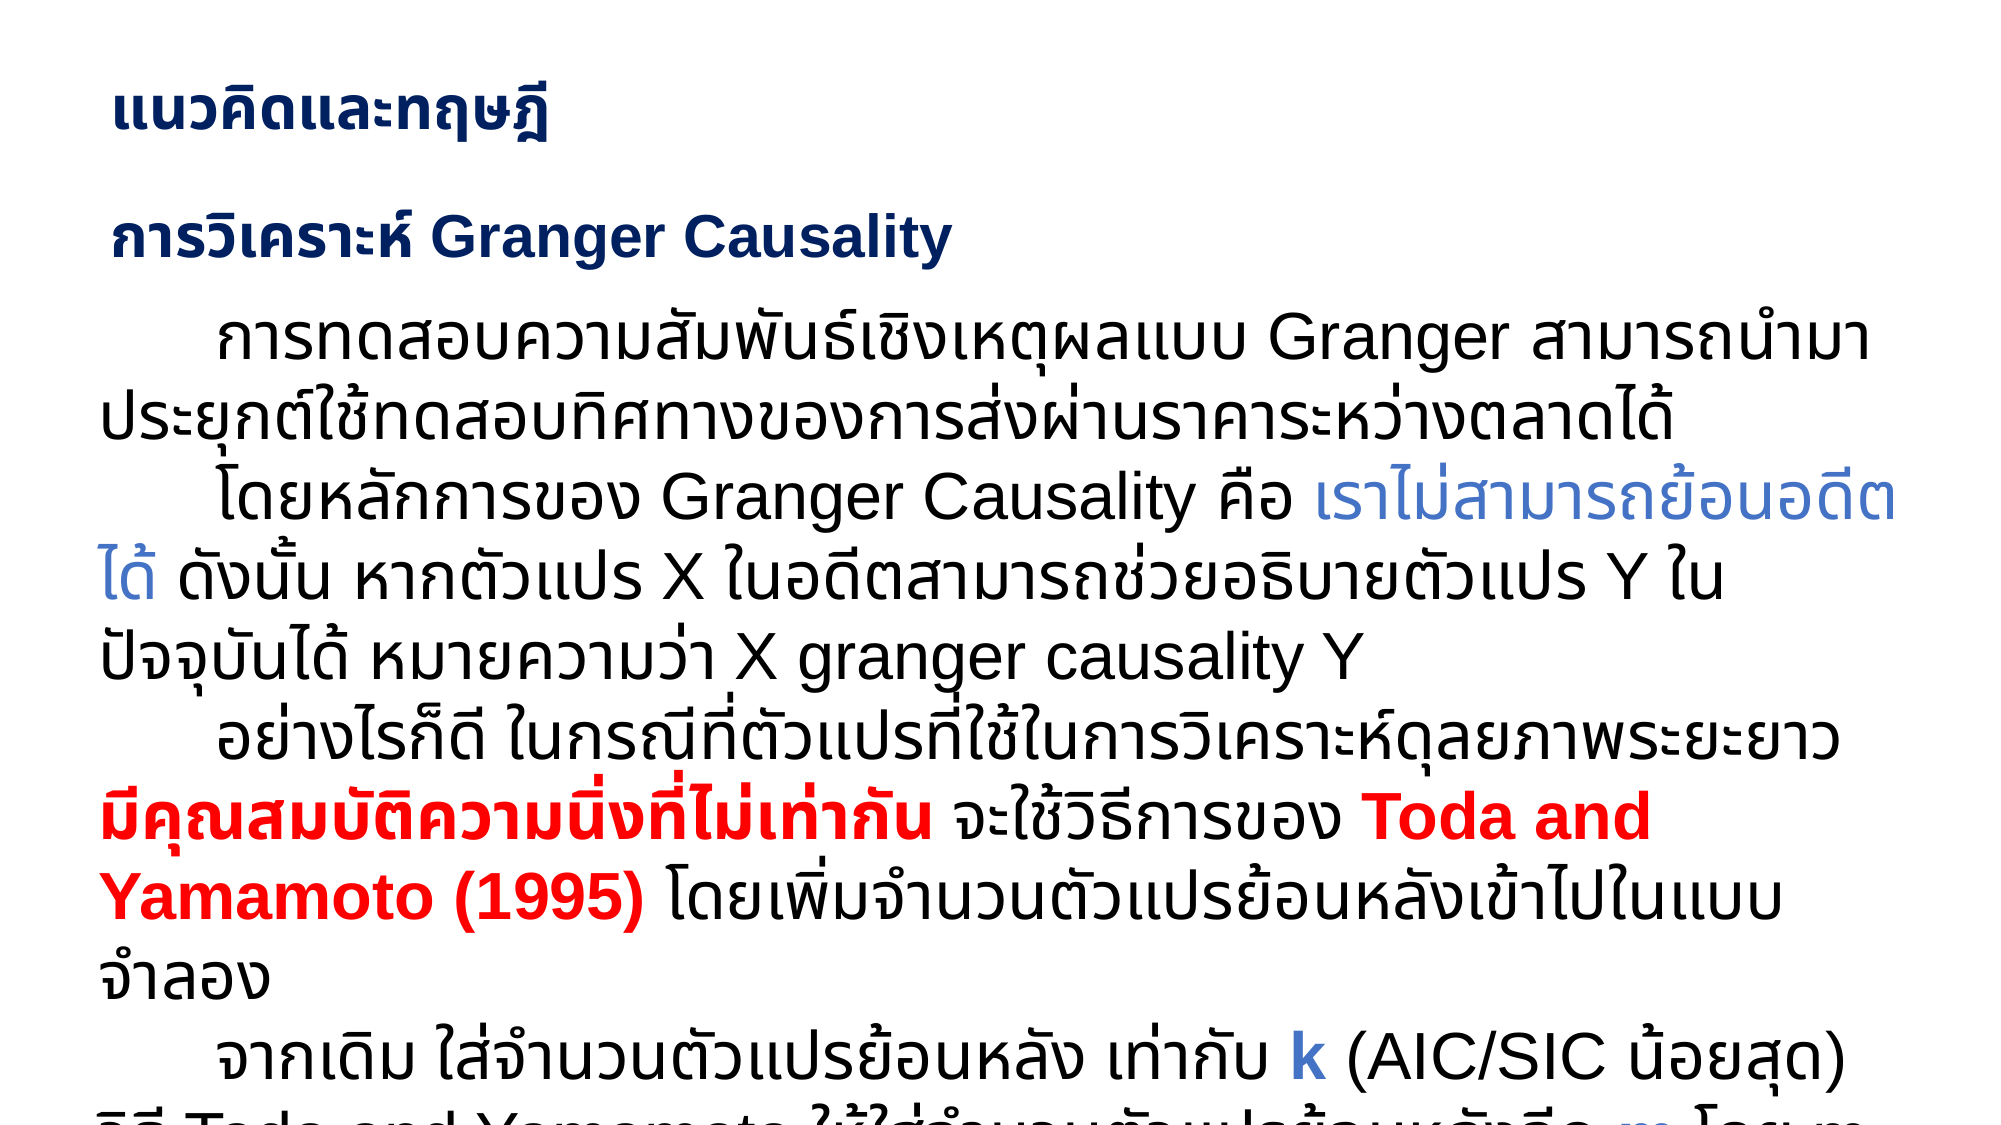

# แนวคิดและทฤษฎี
การวิเคราะห์ Granger Causality
การทดสอบความสัมพันธ์เชิงเหตุผลแบบ Granger สามารถนำมาประยุกต์ใช้ทดสอบทิศทางของการส่งผ่านราคาระหว่างตลาดได้
โดยหลักการของ Granger Causality คือ เราไม่สามารถย้อนอดีตได้ ดังนั้น หากตัวแปร X ในอดีตสามารถช่วยอธิบายตัวแปร Y ในปัจจุบันได้ หมายความว่า X granger causality Y
อย่างไรก็ดี ในกรณีที่ตัวแปรที่ใช้ในการวิเคราะห์ดุลยภาพระยะยาว มีคุณสมบัติความนิ่งที่ไม่เท่ากัน จะใช้วิธีการของ Toda and Yamamoto (1995) โดยเพิ่มจำนวนตัวแปรย้อนหลังเข้าไปในแบบจำลอง
จากเดิม ใส่จำนวนตัวแปรย้อนหลัง เท่ากับ k (AIC/SIC น้อยสุด) วิธี Toda and Yamamoto ให้ใส่จำนวนตัวแปรย้อนหลังอีก m โดย m คือ จำนวนครั้งที่ต้องทำผลต่างเพื่อให้ตัวแปรมีคุณสมบัติความนิ่ง เช่น ถ้ามีตัวแปร I(0) และ I(1) หมายความว่า m = 1